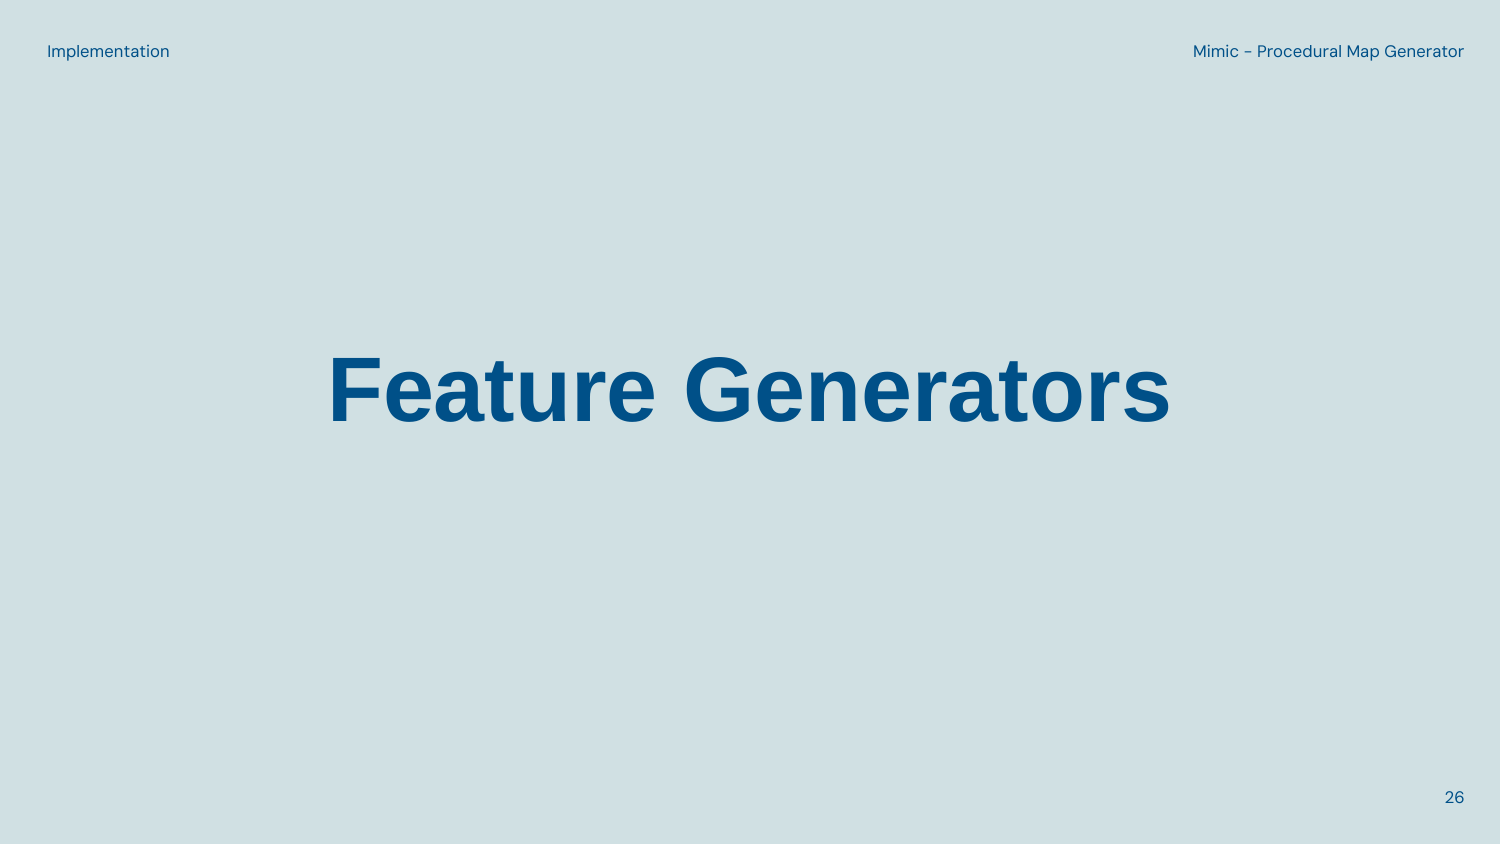

Implementation
Mimic - Procedural Map Generator
Feature Generators
26